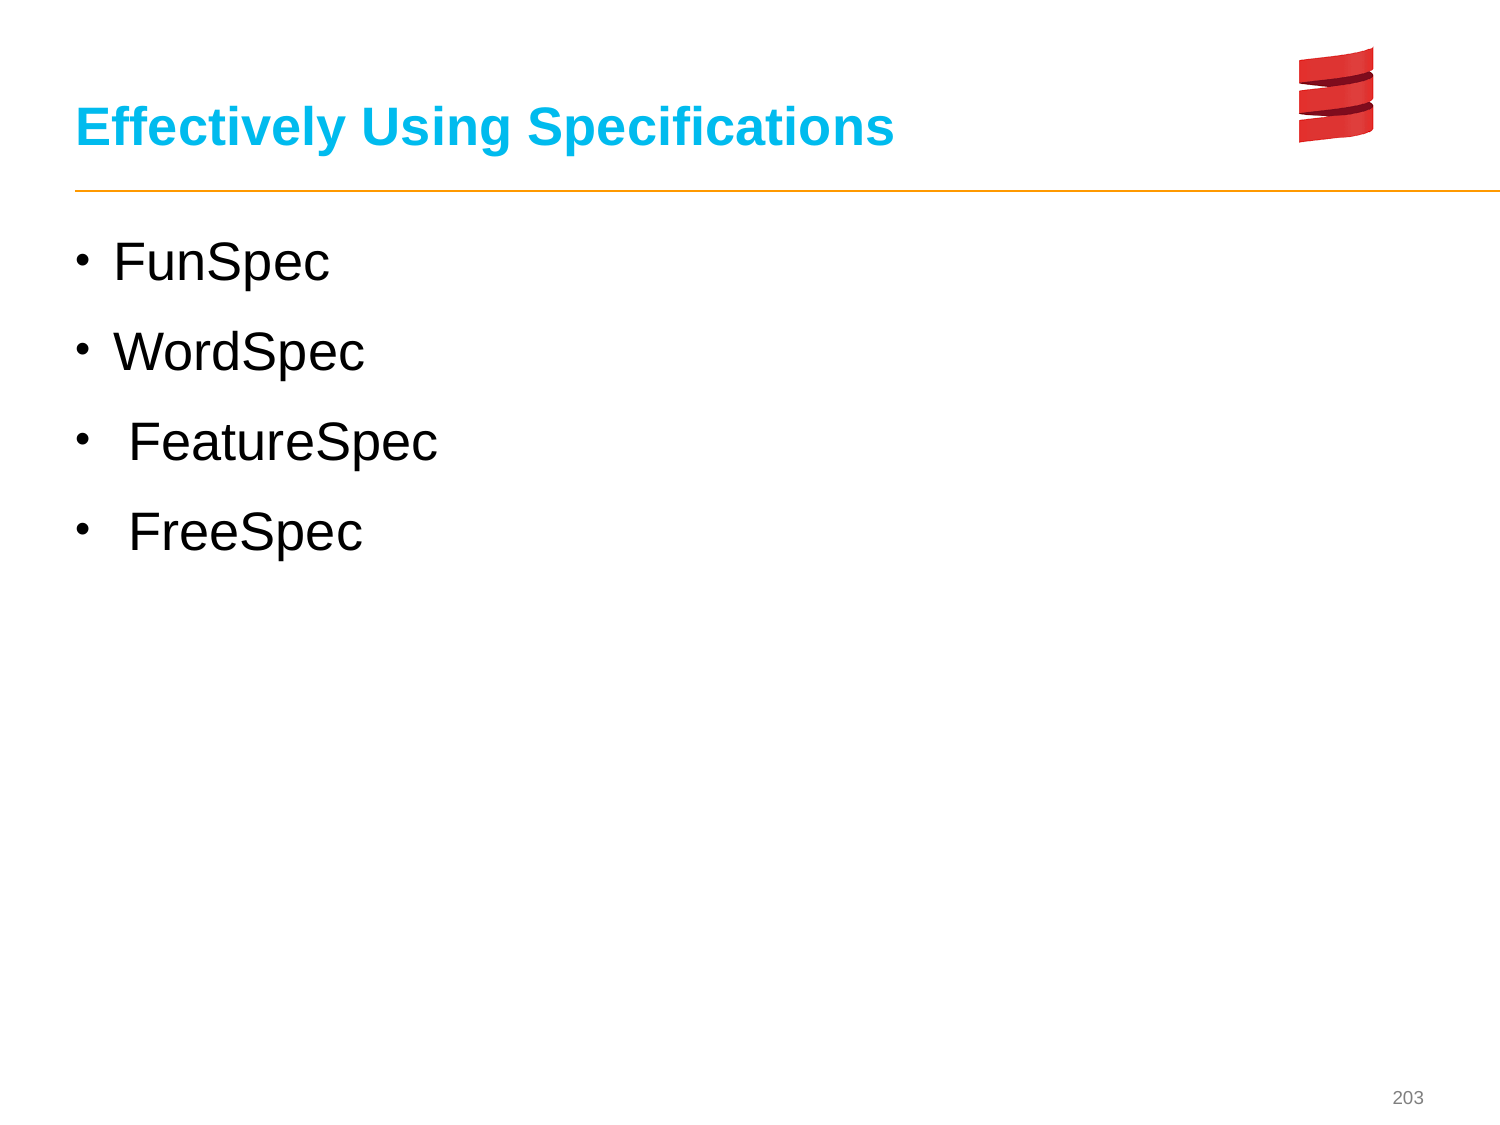

# Effectively Using Specifications
FunSpec
WordSpec
 FeatureSpec
 FreeSpec